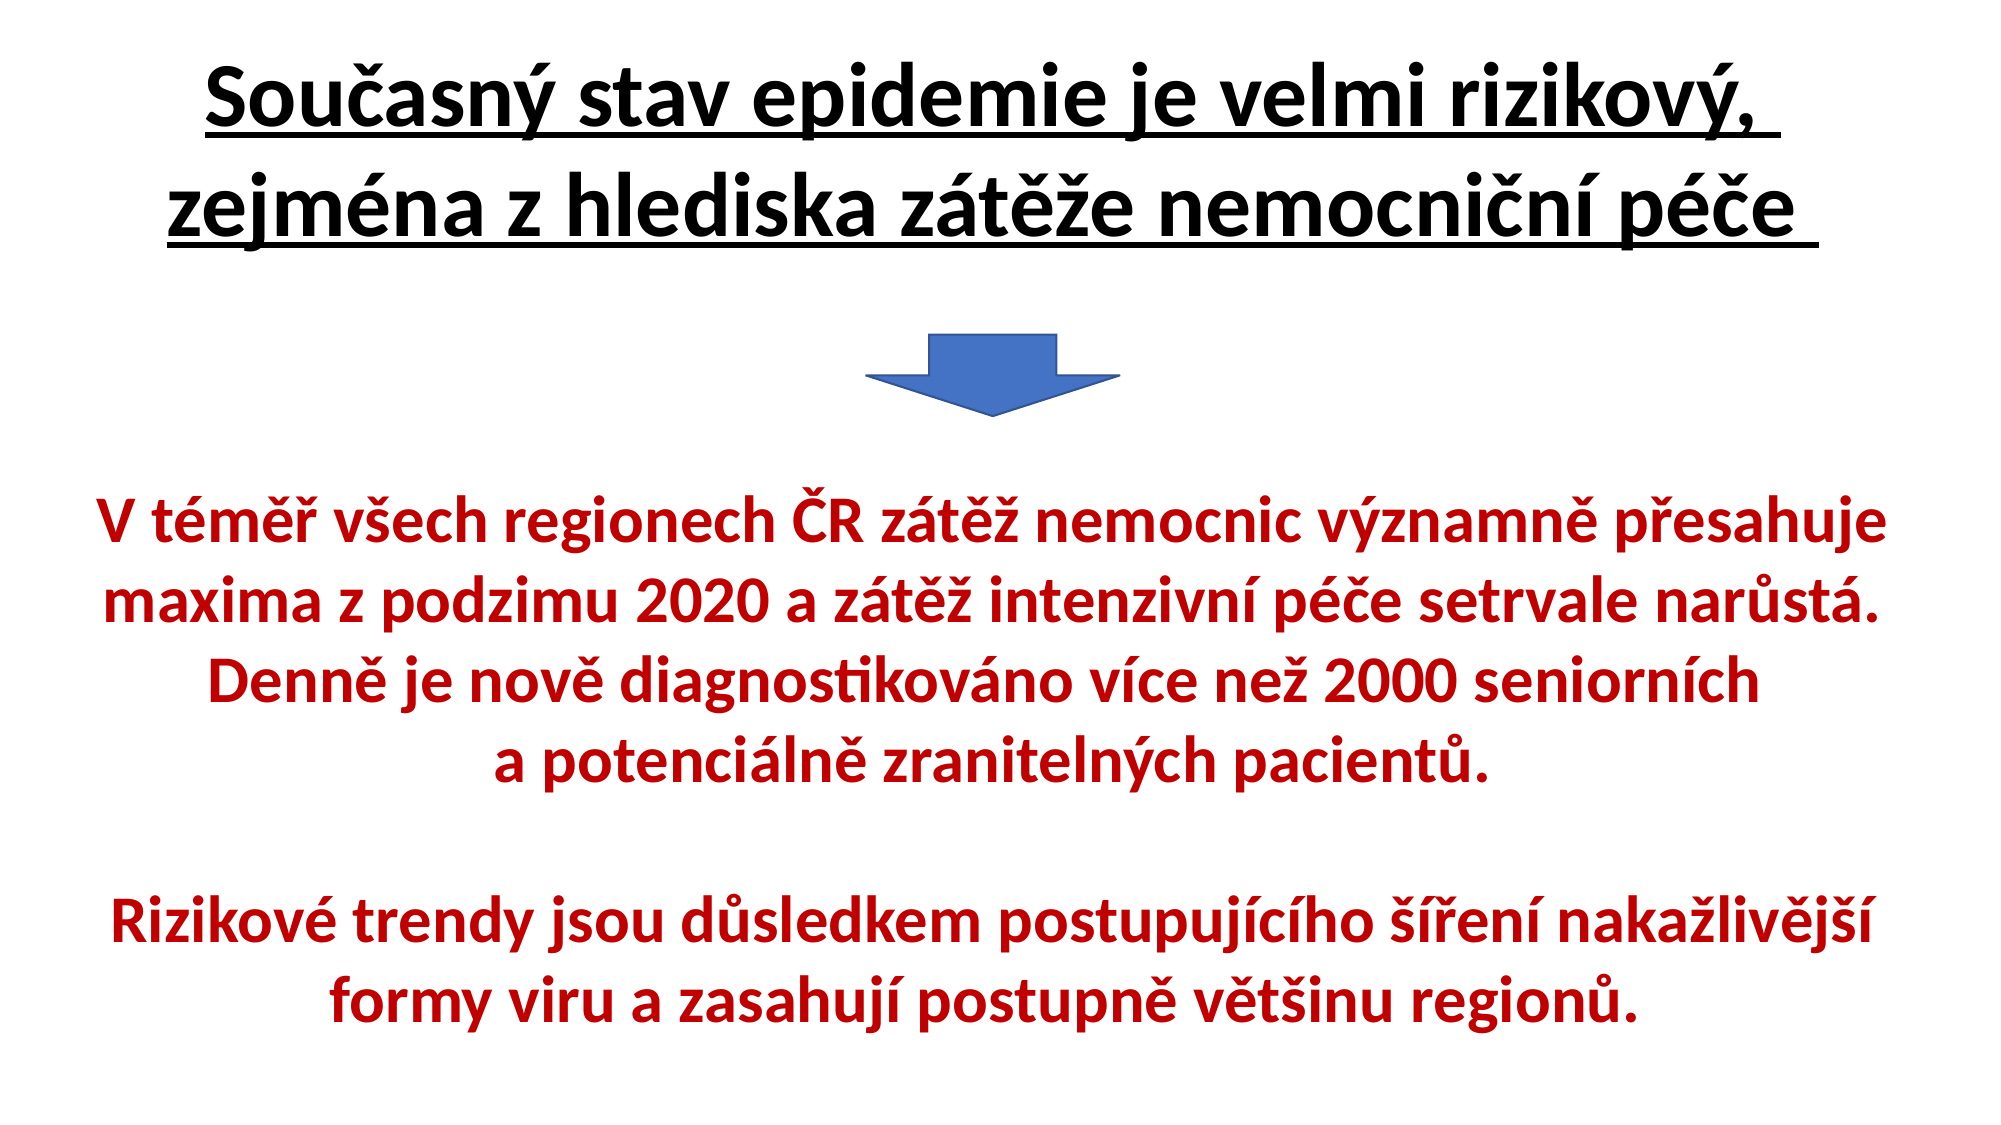

Současný stav epidemie je velmi rizikový,
zejména z hlediska zátěže nemocniční péče

V téměř všech regionech ČR zátěž nemocnic významně přesahuje maxima z podzimu 2020 a zátěž intenzivní péče setrvale narůstá. Denně je nově diagnostikováno více než 2000 seniorních
a potenciálně zranitelných pacientů.

Rizikové trendy jsou důsledkem postupujícího šíření nakažlivější formy viru a zasahují postupně většinu regionů.